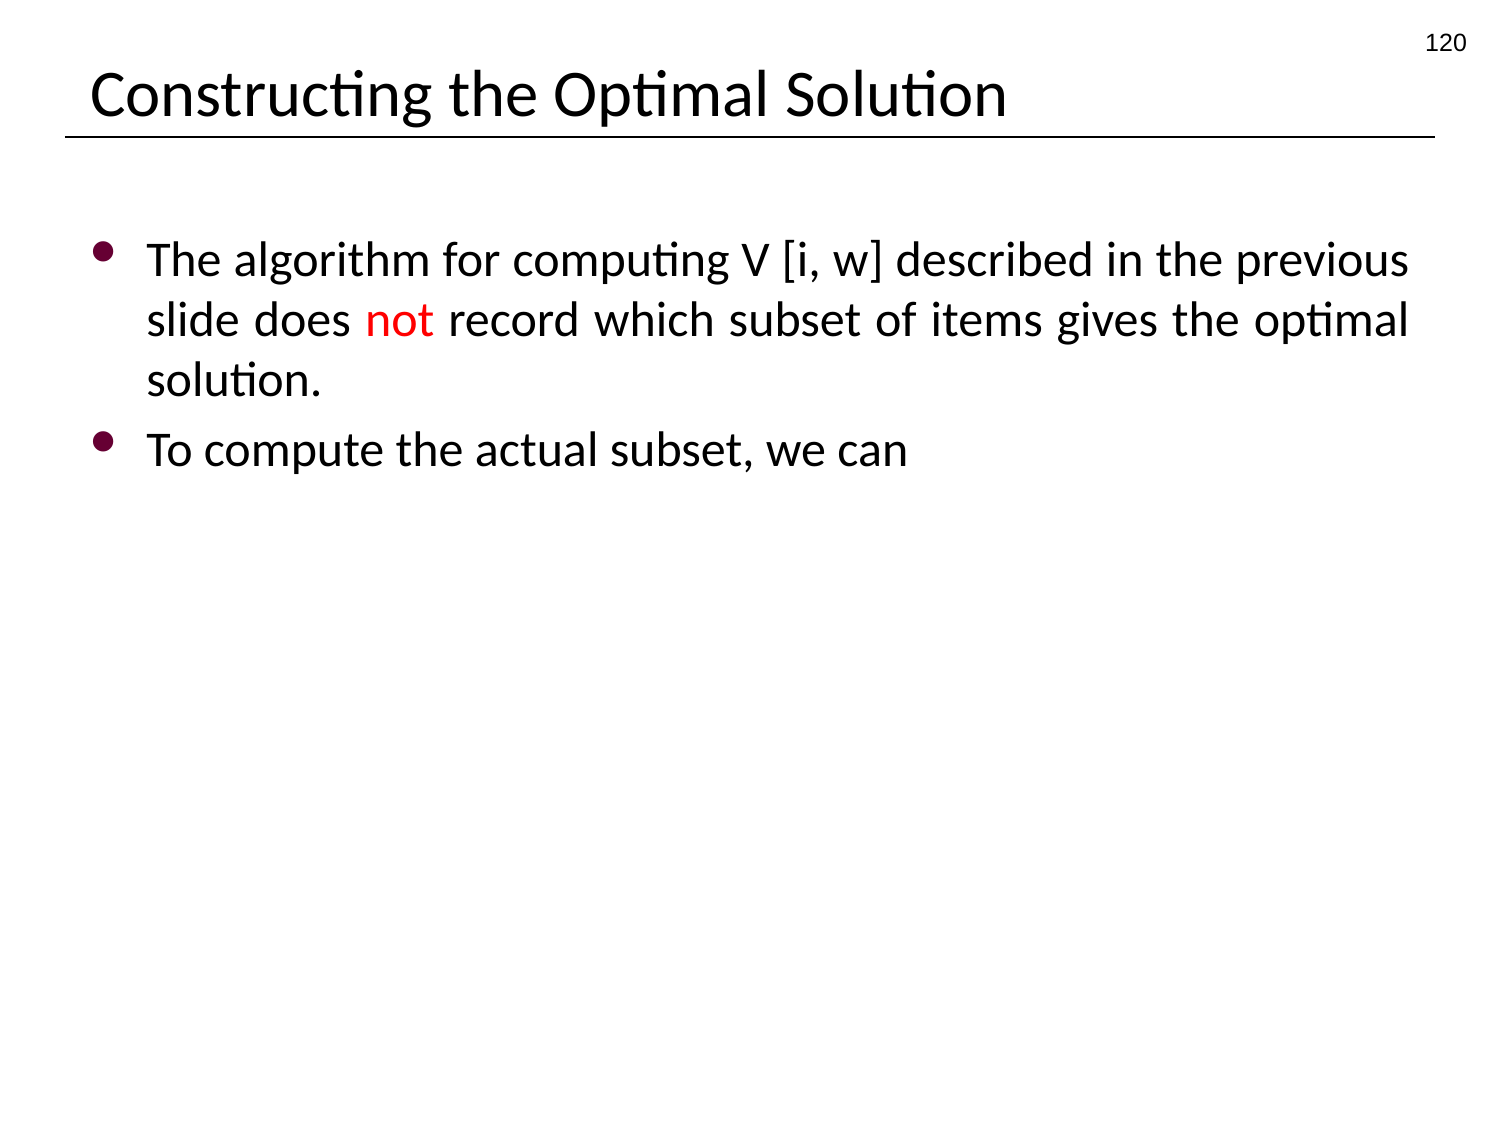

120
# Constructing the Optimal Solution

The algorithm for computing V [i, w] described in the previous slide does not record which subset of items gives the optimal solution.
To compute the actual subset, we can